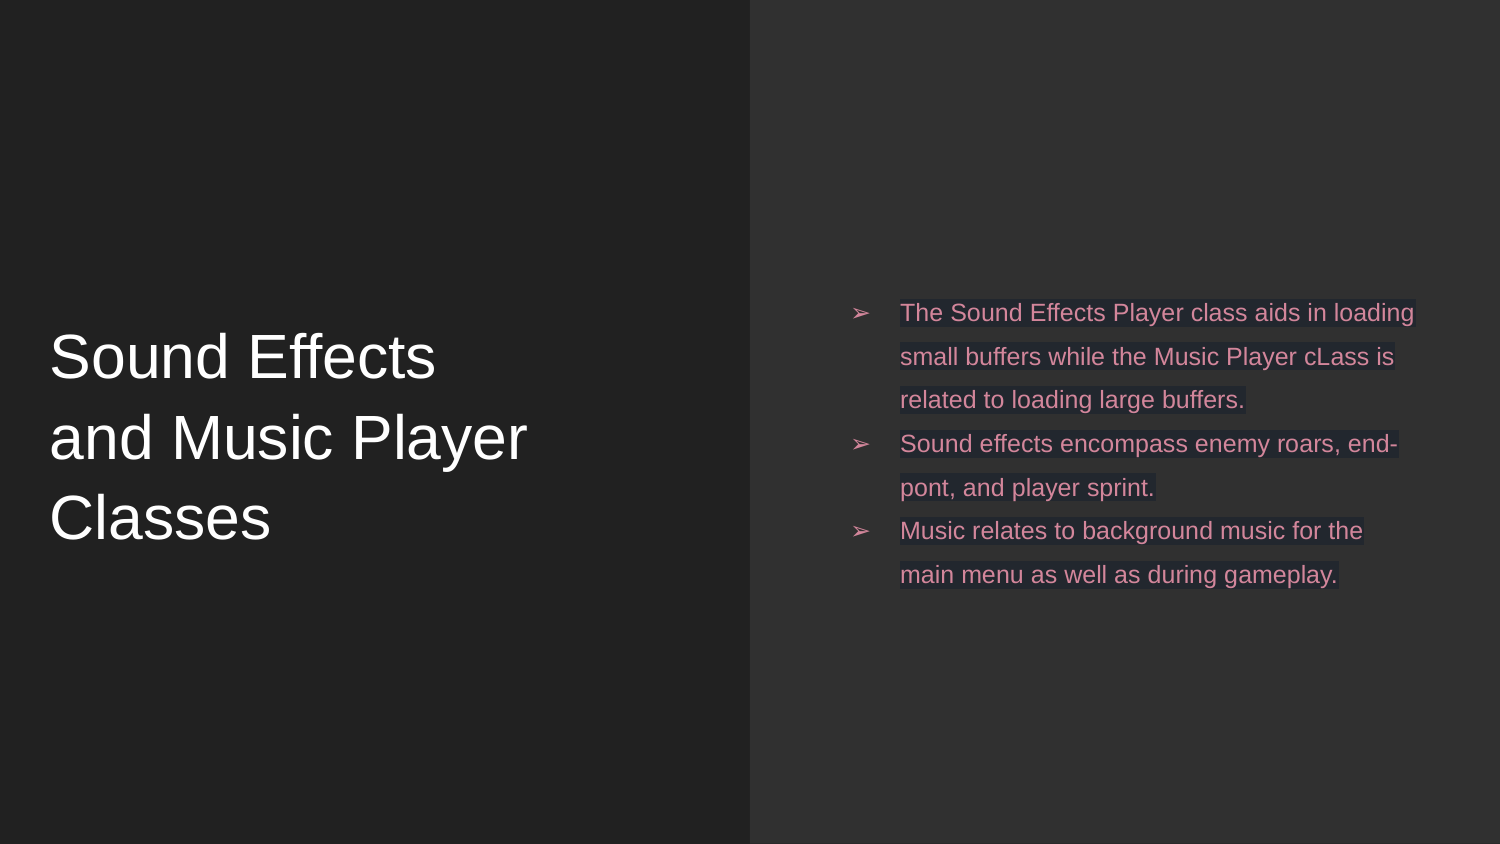

The Sound Effects Player class aids in loading small buffers while the Music Player cLass is related to loading large buffers.
Sound effects encompass enemy roars, end-pont, and player sprint.
Music relates to background music for the main menu as well as during gameplay.
Sound Effects
and Music Player
Classes